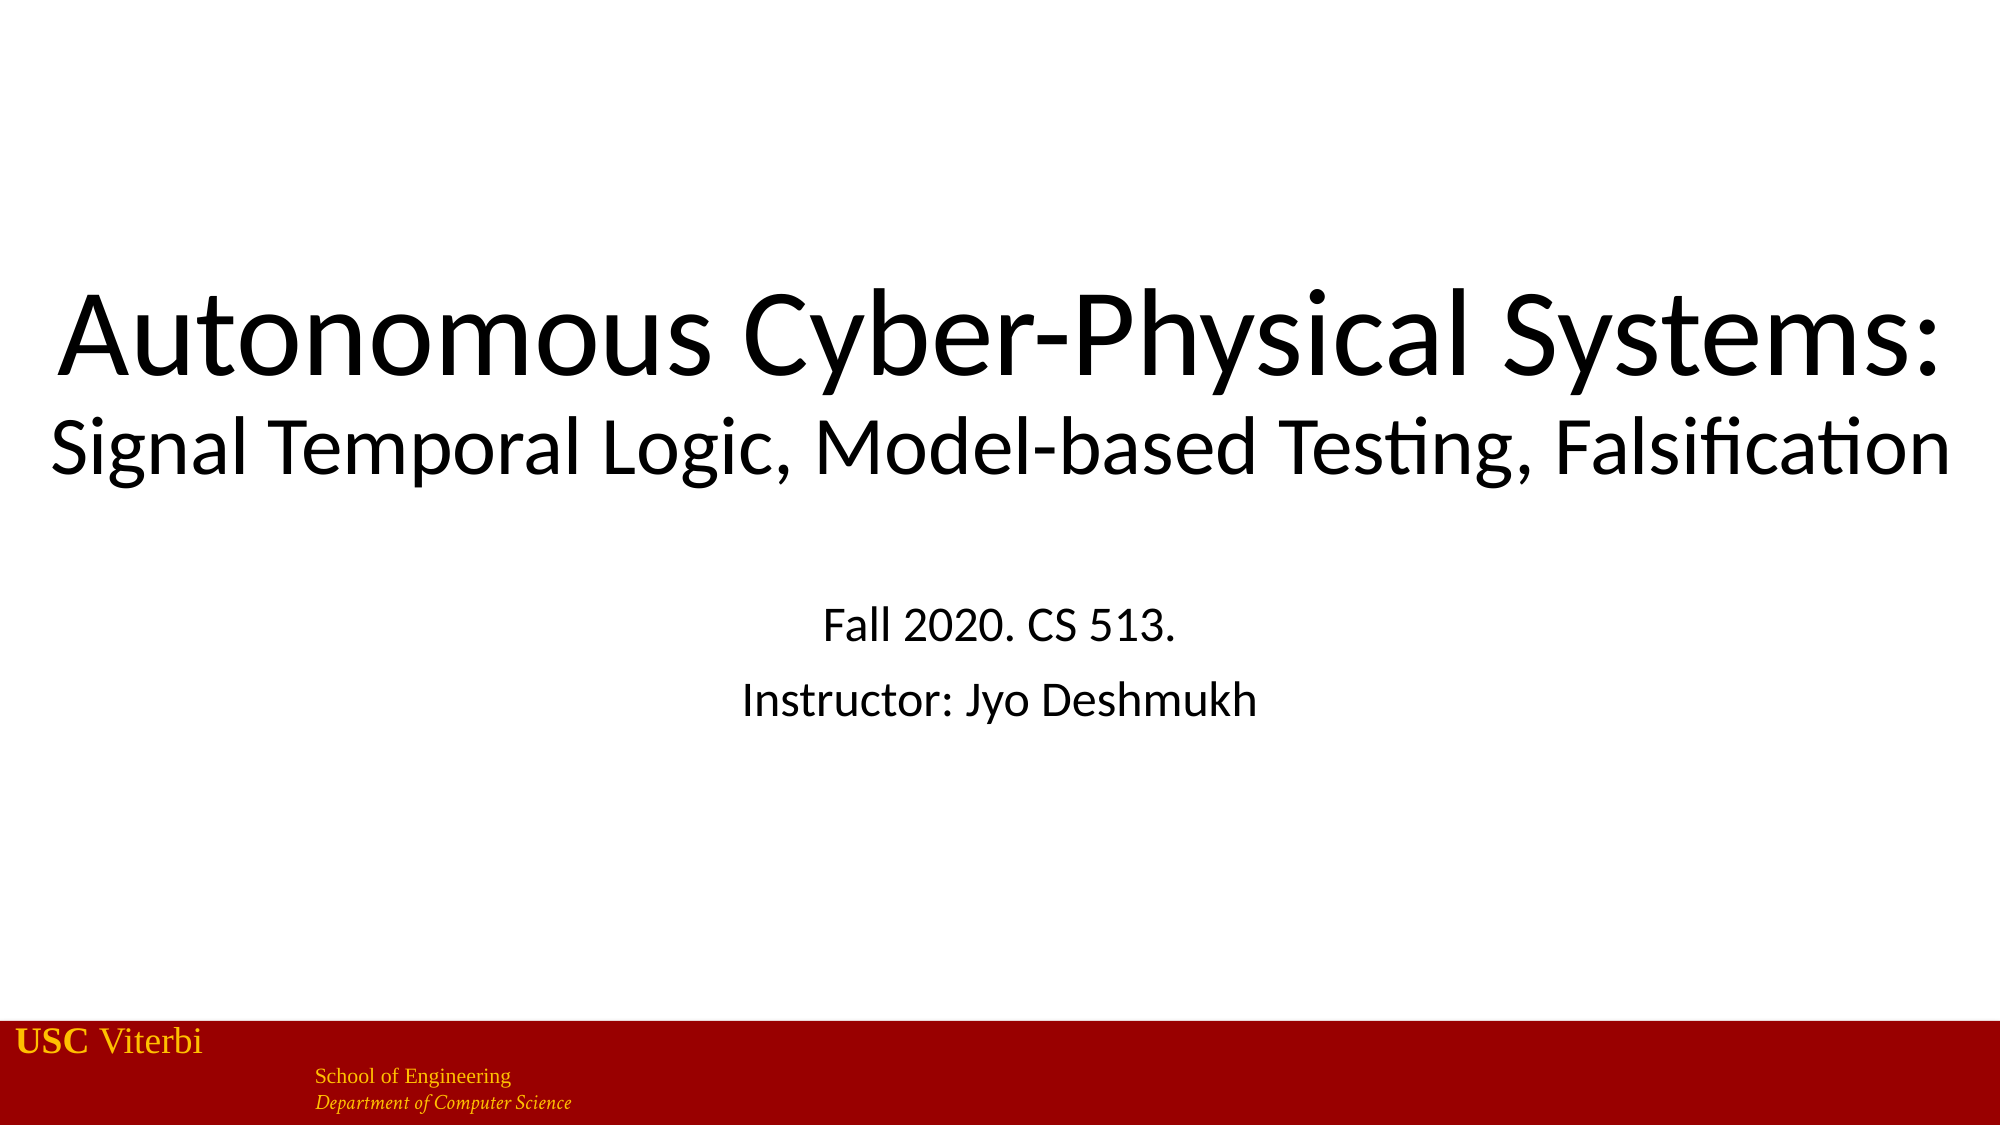

# Autonomous Cyber-Physical Systems: Signal Temporal Logic, Model-based Testing, Falsification
Fall 2020. CS 513.
Instructor: Jyo Deshmukh
USC Viterbi
		School of Engineering
		Department of Computer Science